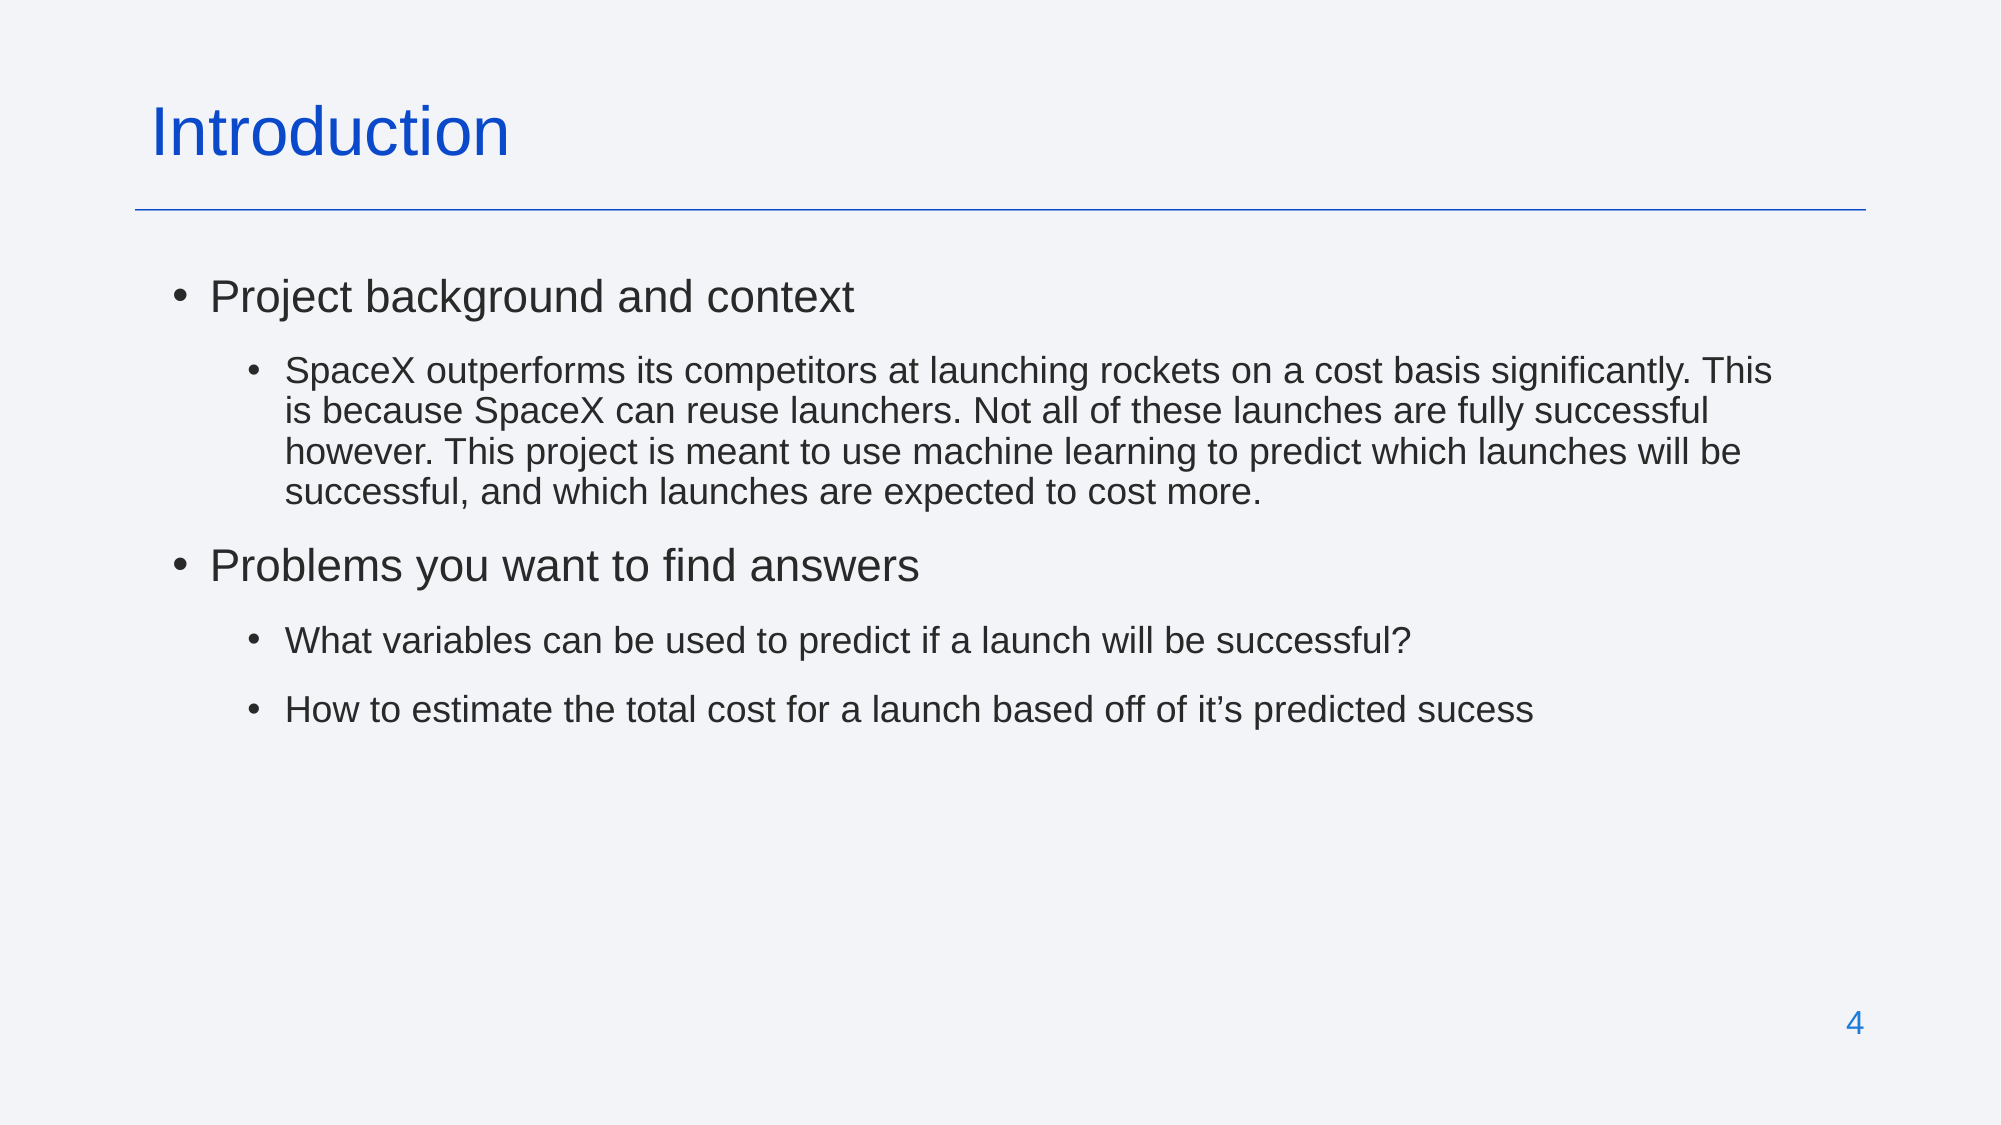

Introduction
Project background and context
SpaceX outperforms its competitors at launching rockets on a cost basis significantly. This is because SpaceX can reuse launchers. Not all of these launches are fully successful however. This project is meant to use machine learning to predict which launches will be successful, and which launches are expected to cost more.
Problems you want to find answers
What variables can be used to predict if a launch will be successful?
How to estimate the total cost for a launch based off of it’s predicted sucess
4